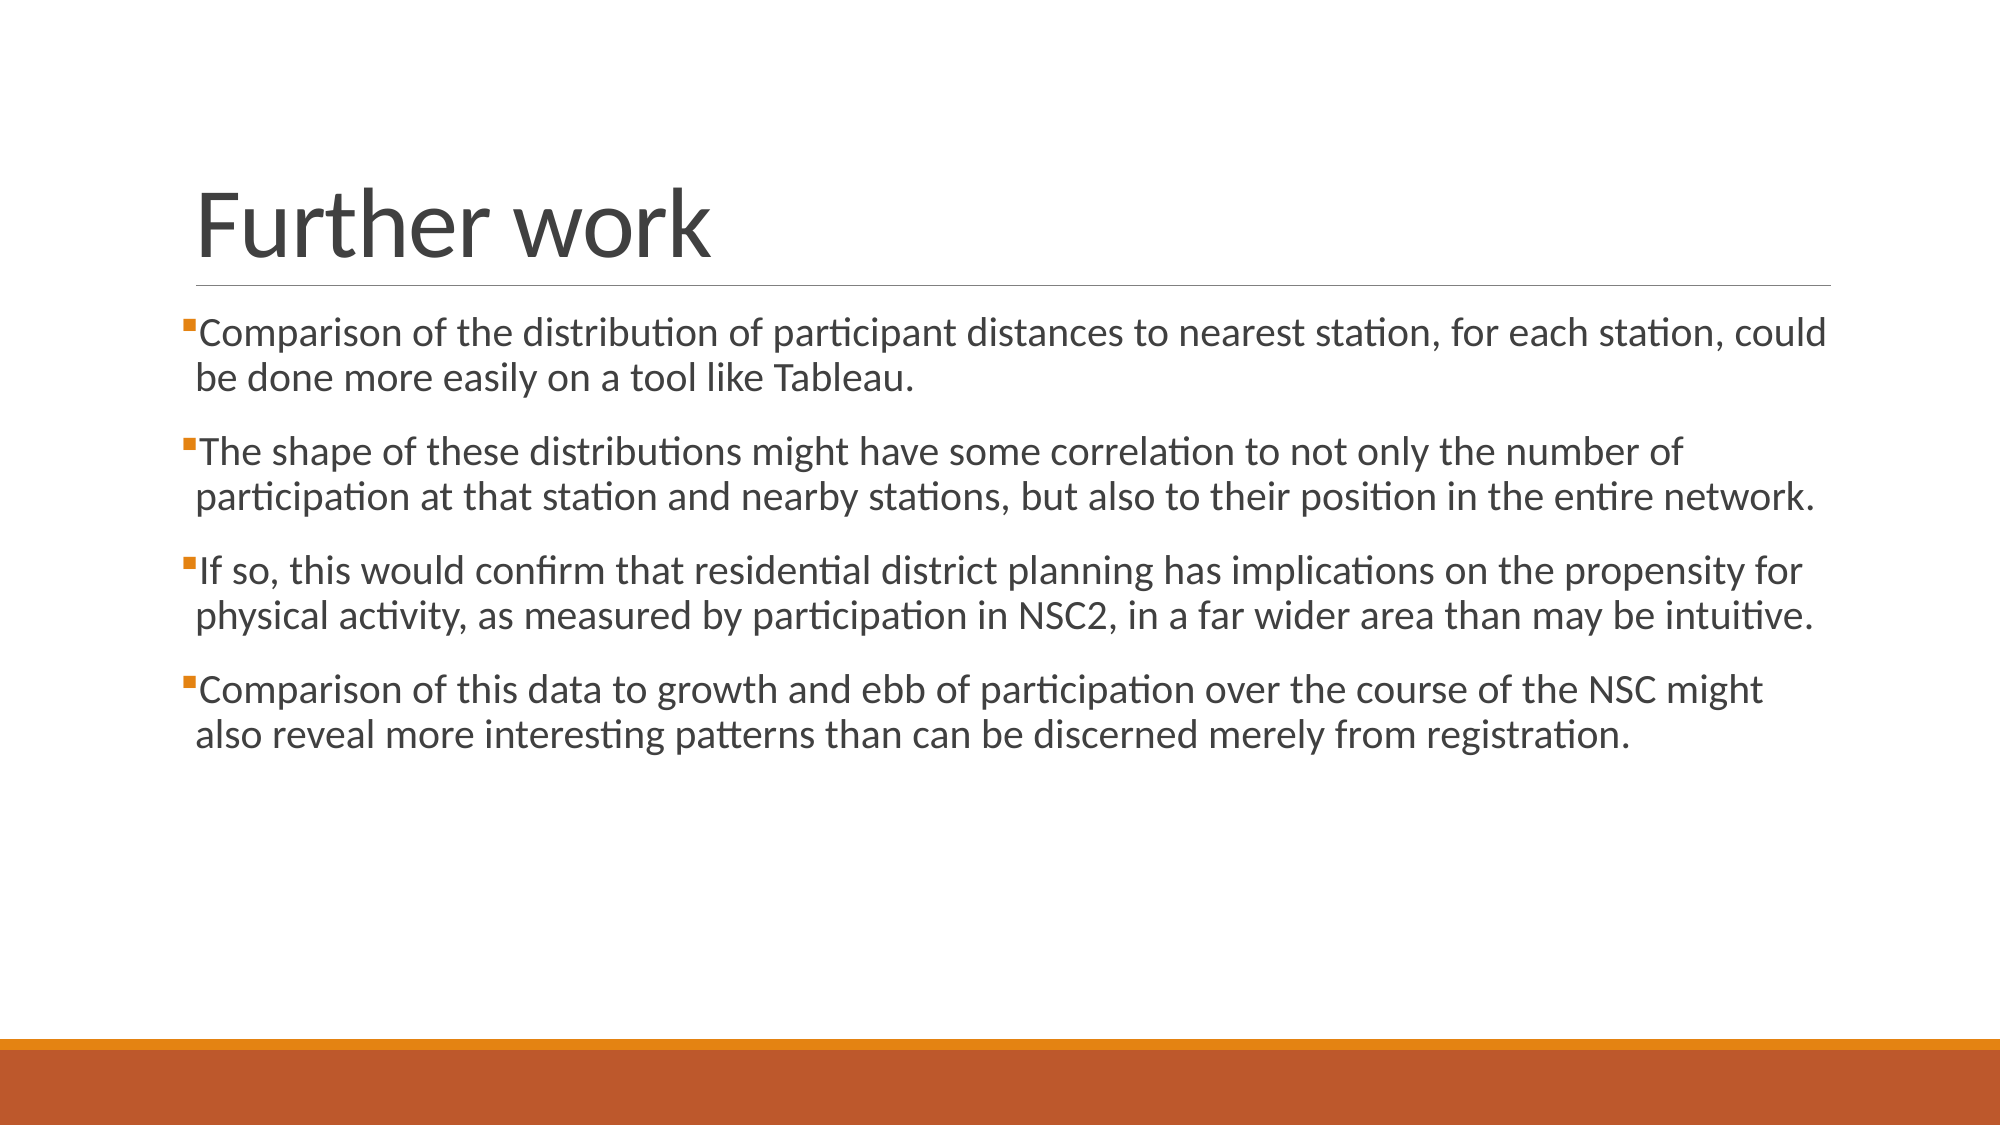

# Further work
Comparison of the distribution of participant distances to nearest station, for each station, could be done more easily on a tool like Tableau.
The shape of these distributions might have some correlation to not only the number of participation at that station and nearby stations, but also to their position in the entire network.
If so, this would confirm that residential district planning has implications on the propensity for physical activity, as measured by participation in NSC2, in a far wider area than may be intuitive.
Comparison of this data to growth and ebb of participation over the course of the NSC might also reveal more interesting patterns than can be discerned merely from registration.